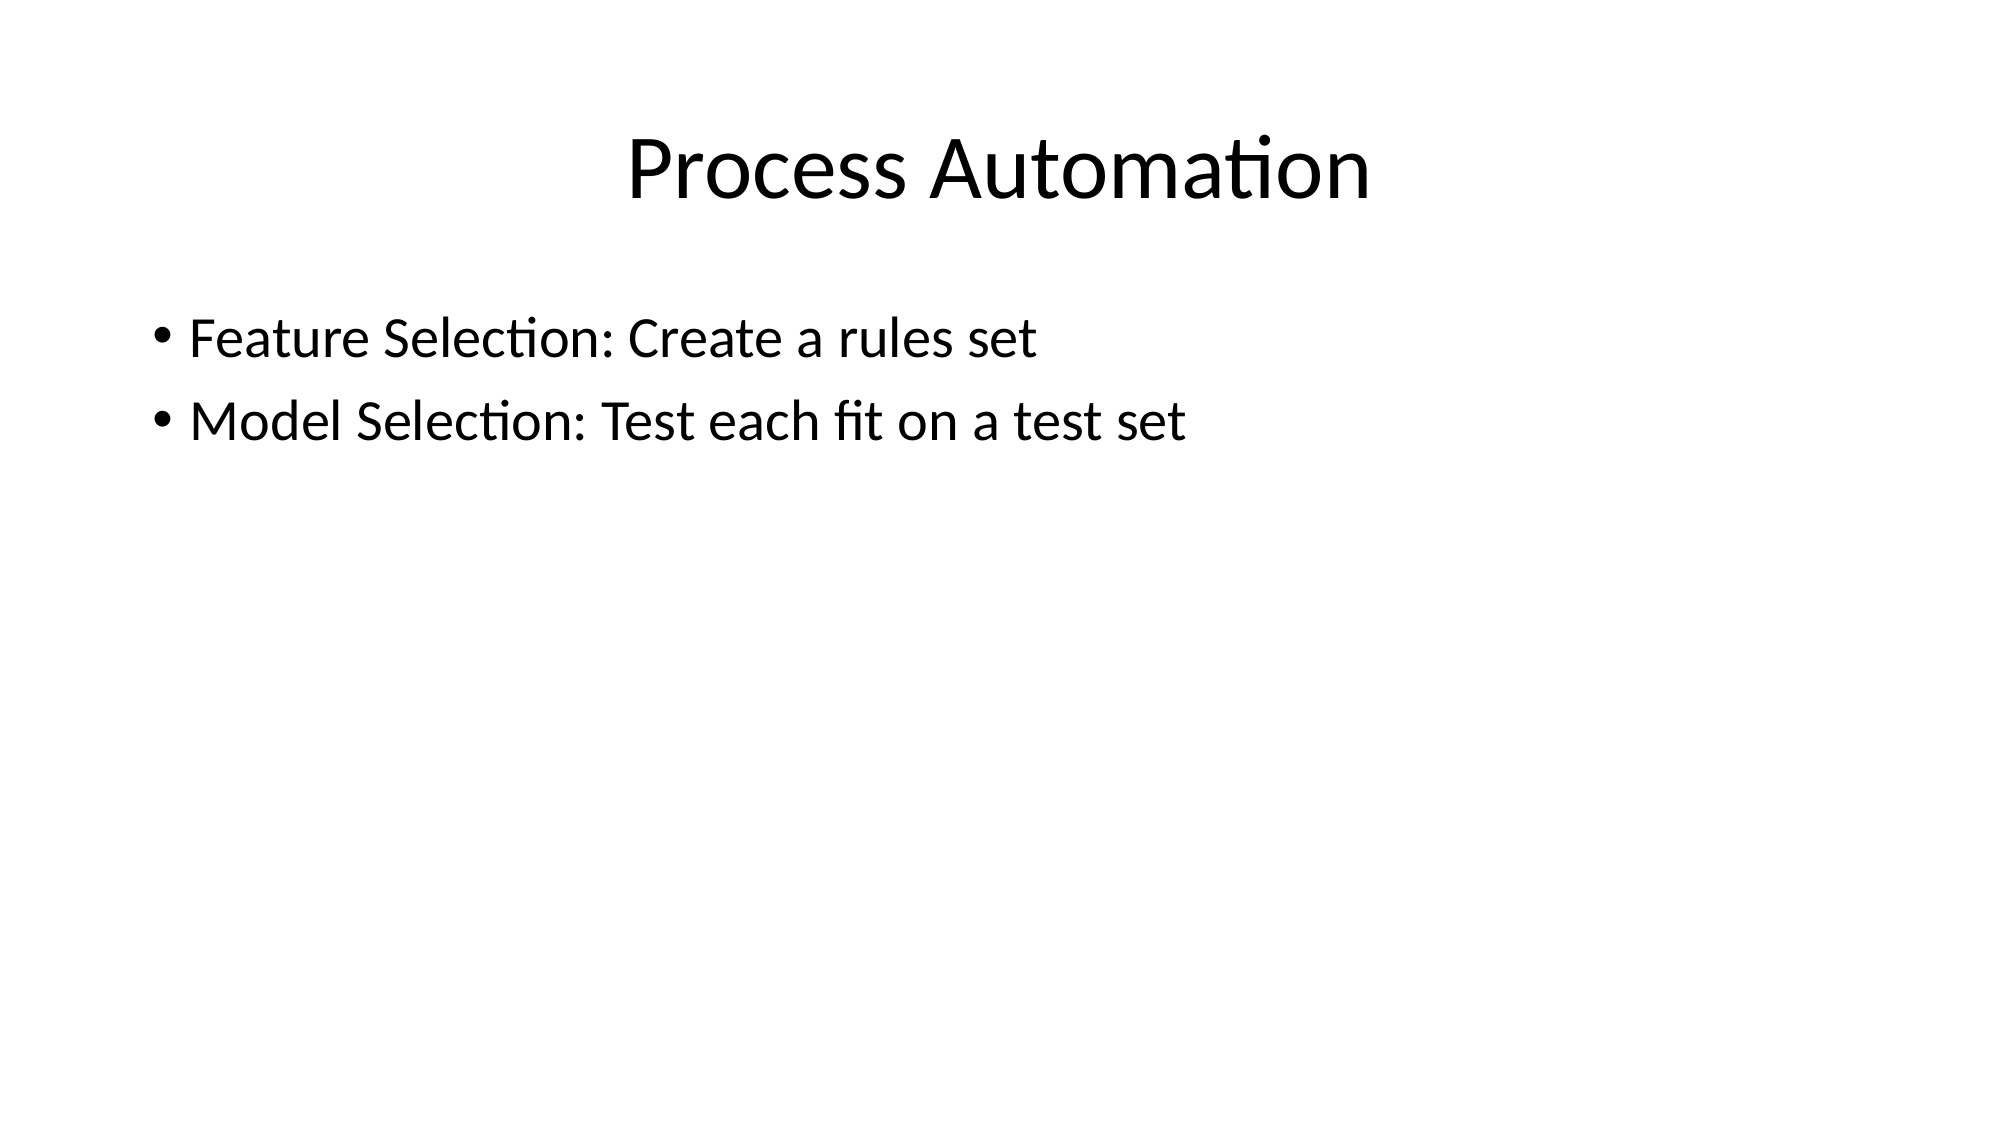

# Process Automation
Feature Selection: Create a rules set
Model Selection: Test each fit on a test set